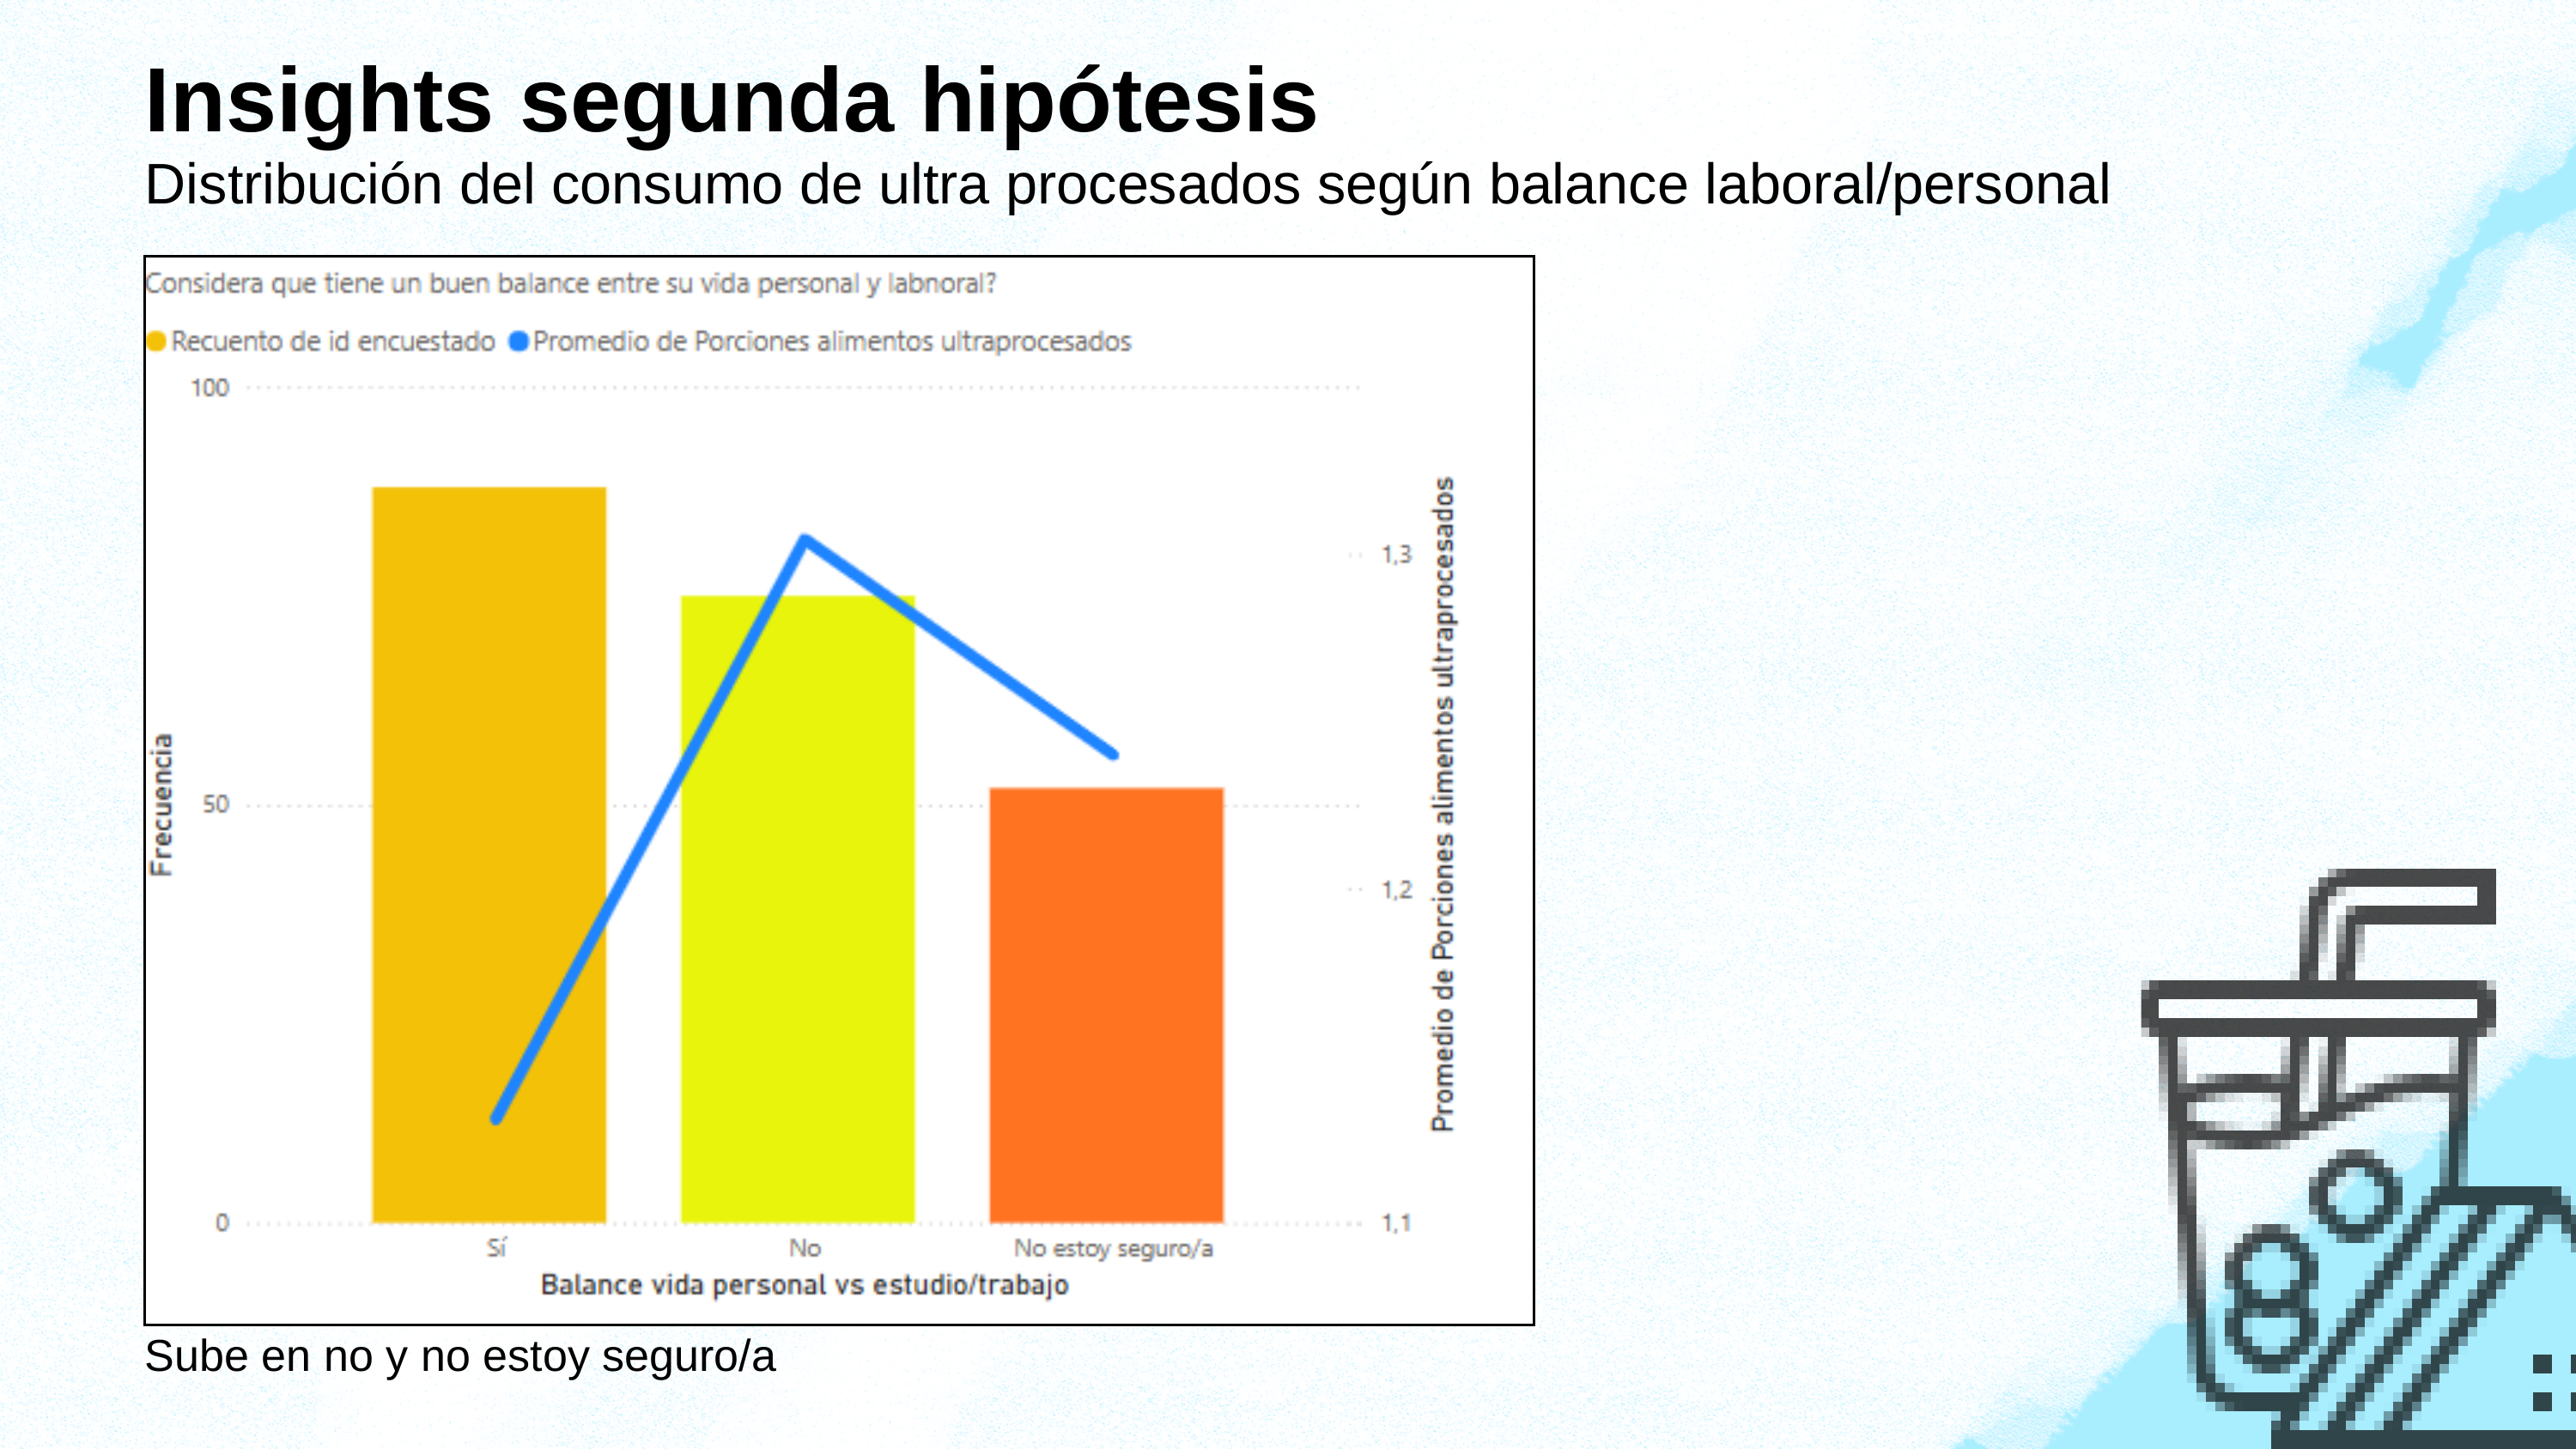

Insights segunda hipótesis
Distribución del consumo de ultra procesados según balance laboral/personal

Sube en no y no estoy seguro/a